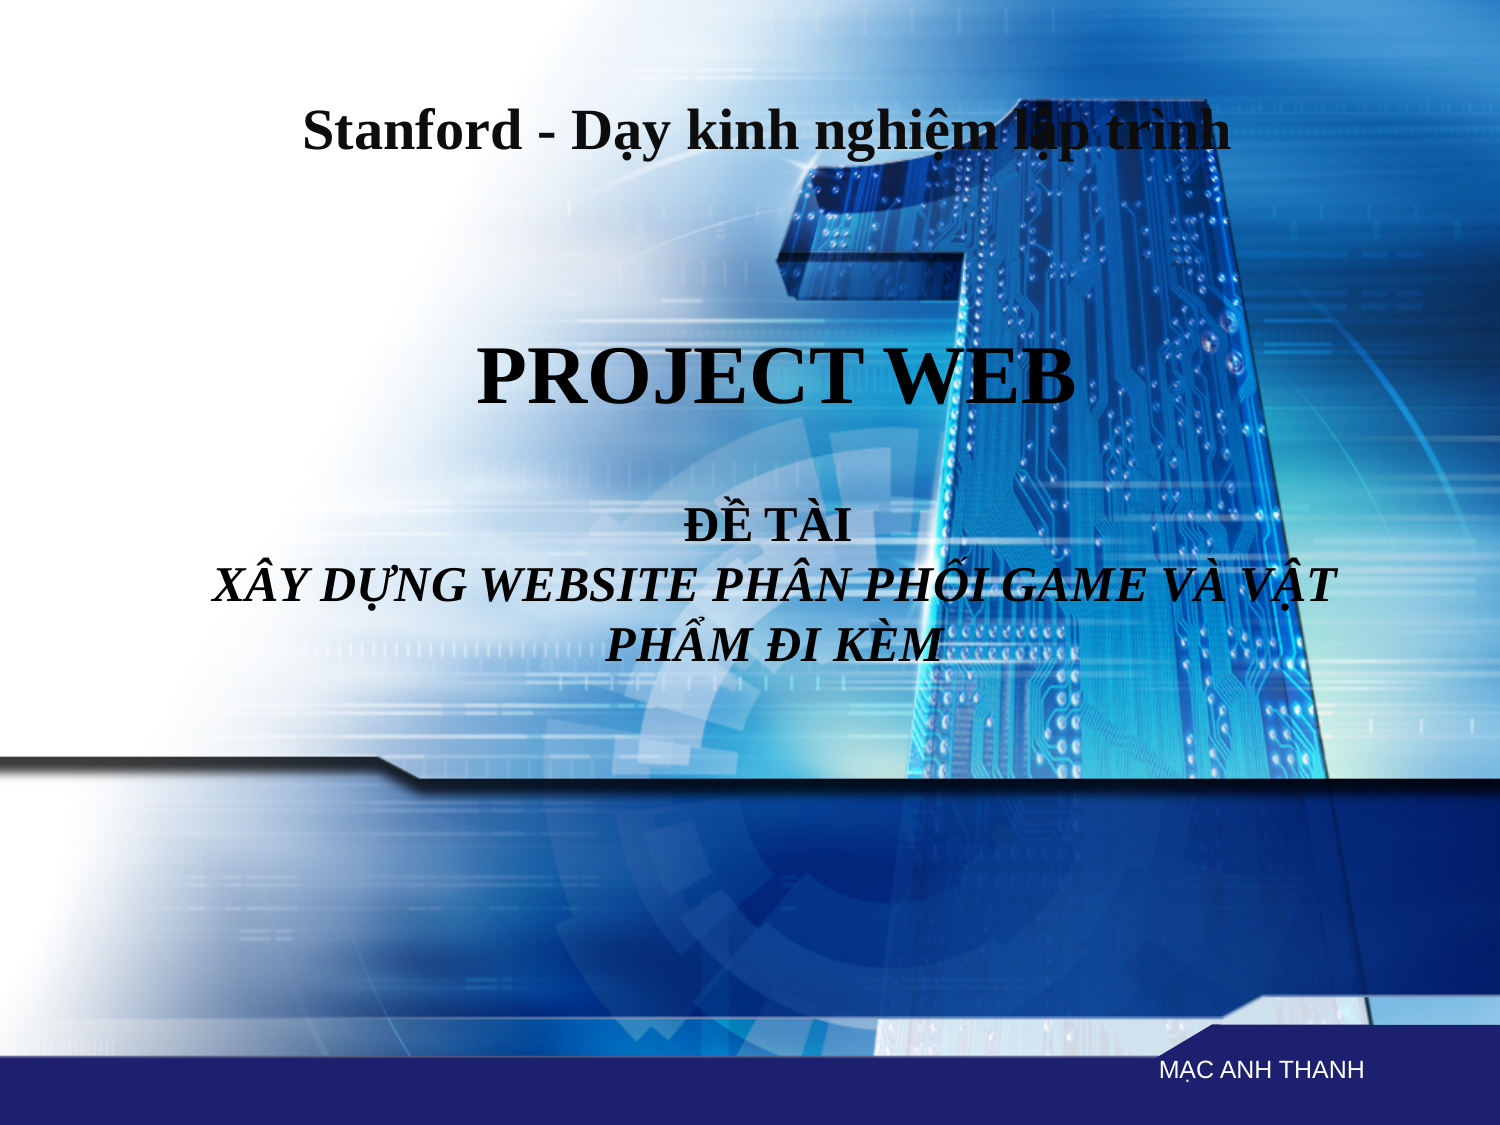

Stanford - Dạy kinh nghiệm lập trình

PROJECT WEB
ĐỀ TÀI
XÂY DỰNG WEBSITE PHÂN PHỐI GAME VÀ VẬT PHẨM ĐI KÈM

#

MẠC ANH THANH